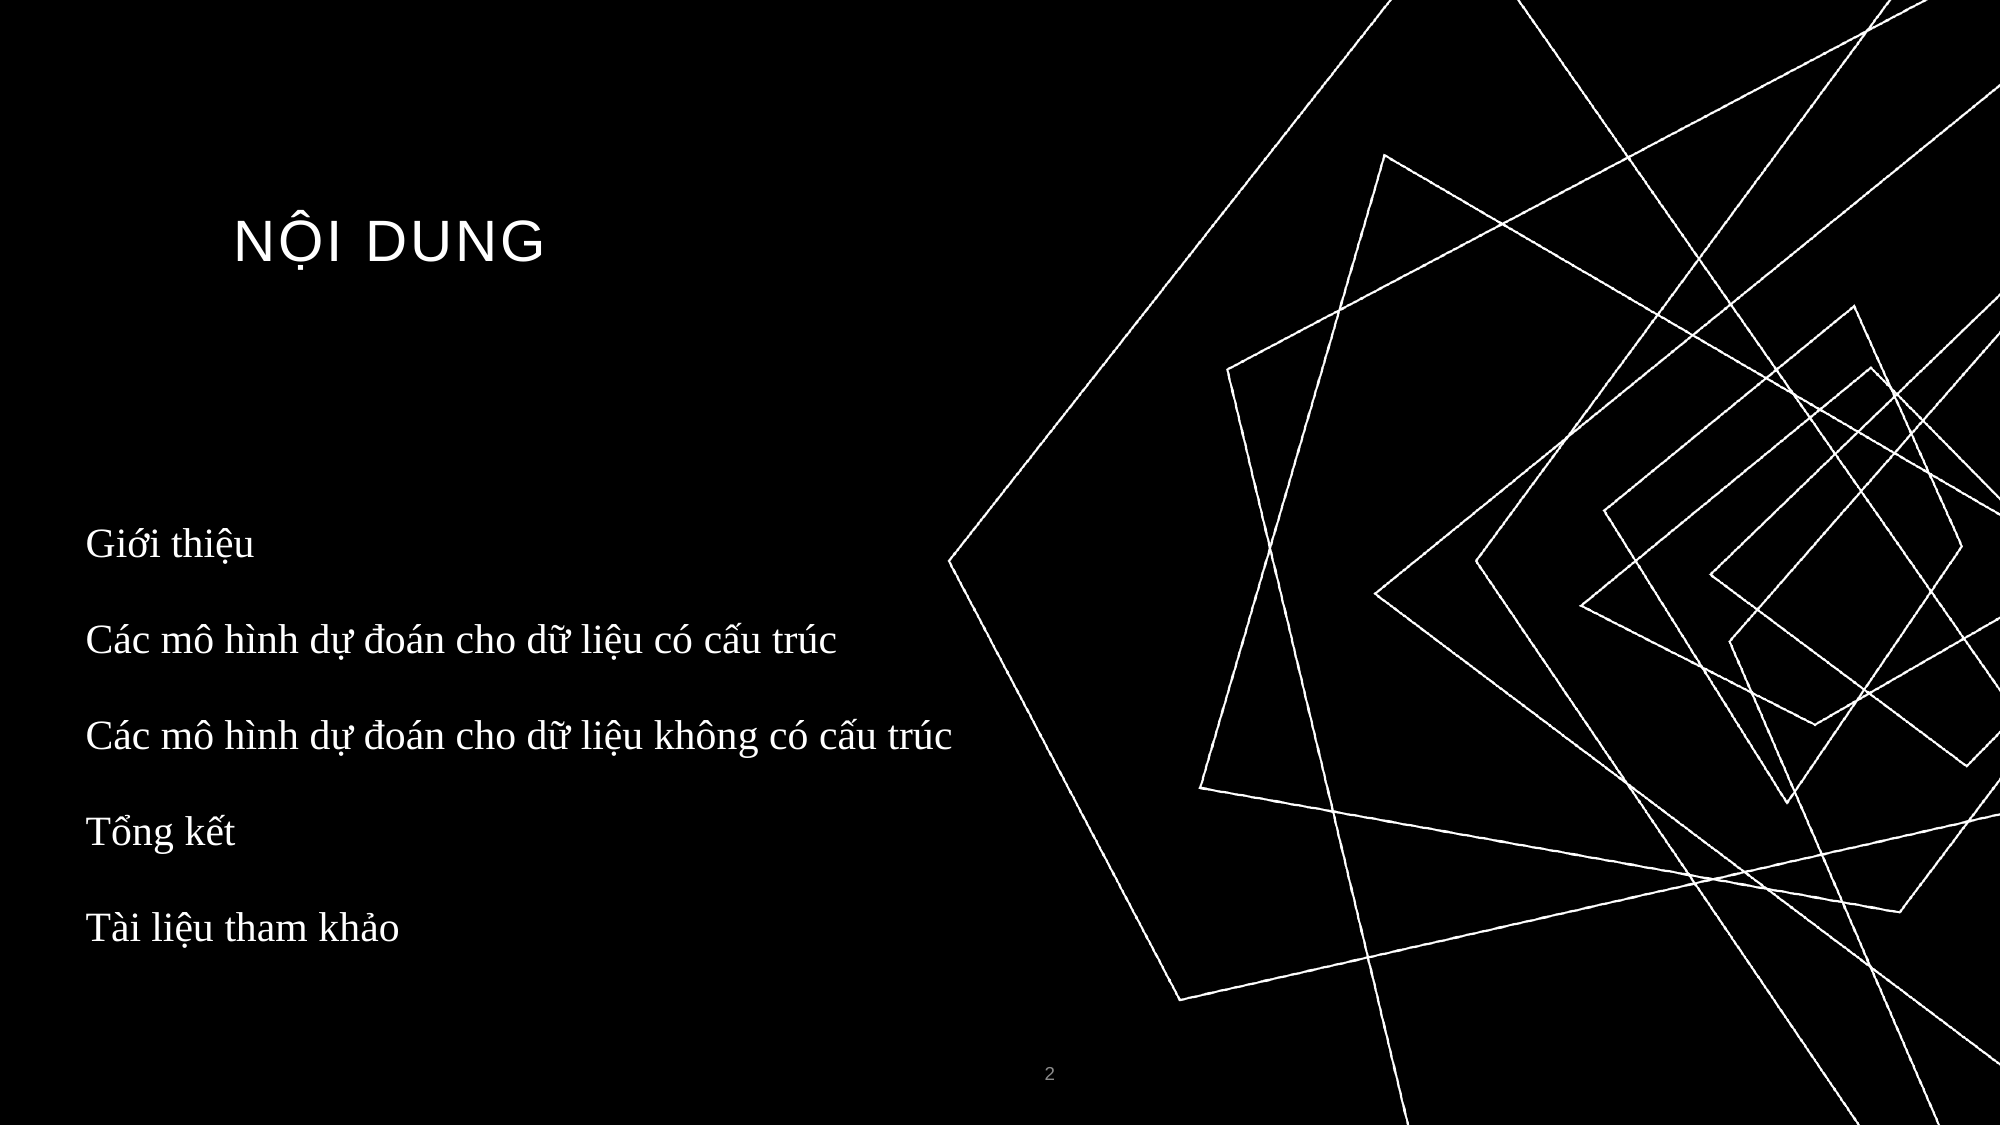

# Nội dung
Giới thiệu
Các mô hình dự đoán cho dữ liệu có cấu trúc
Các mô hình dự đoán cho dữ liệu không có cấu trúc
Tổng kết
Tài liệu tham khảo
2